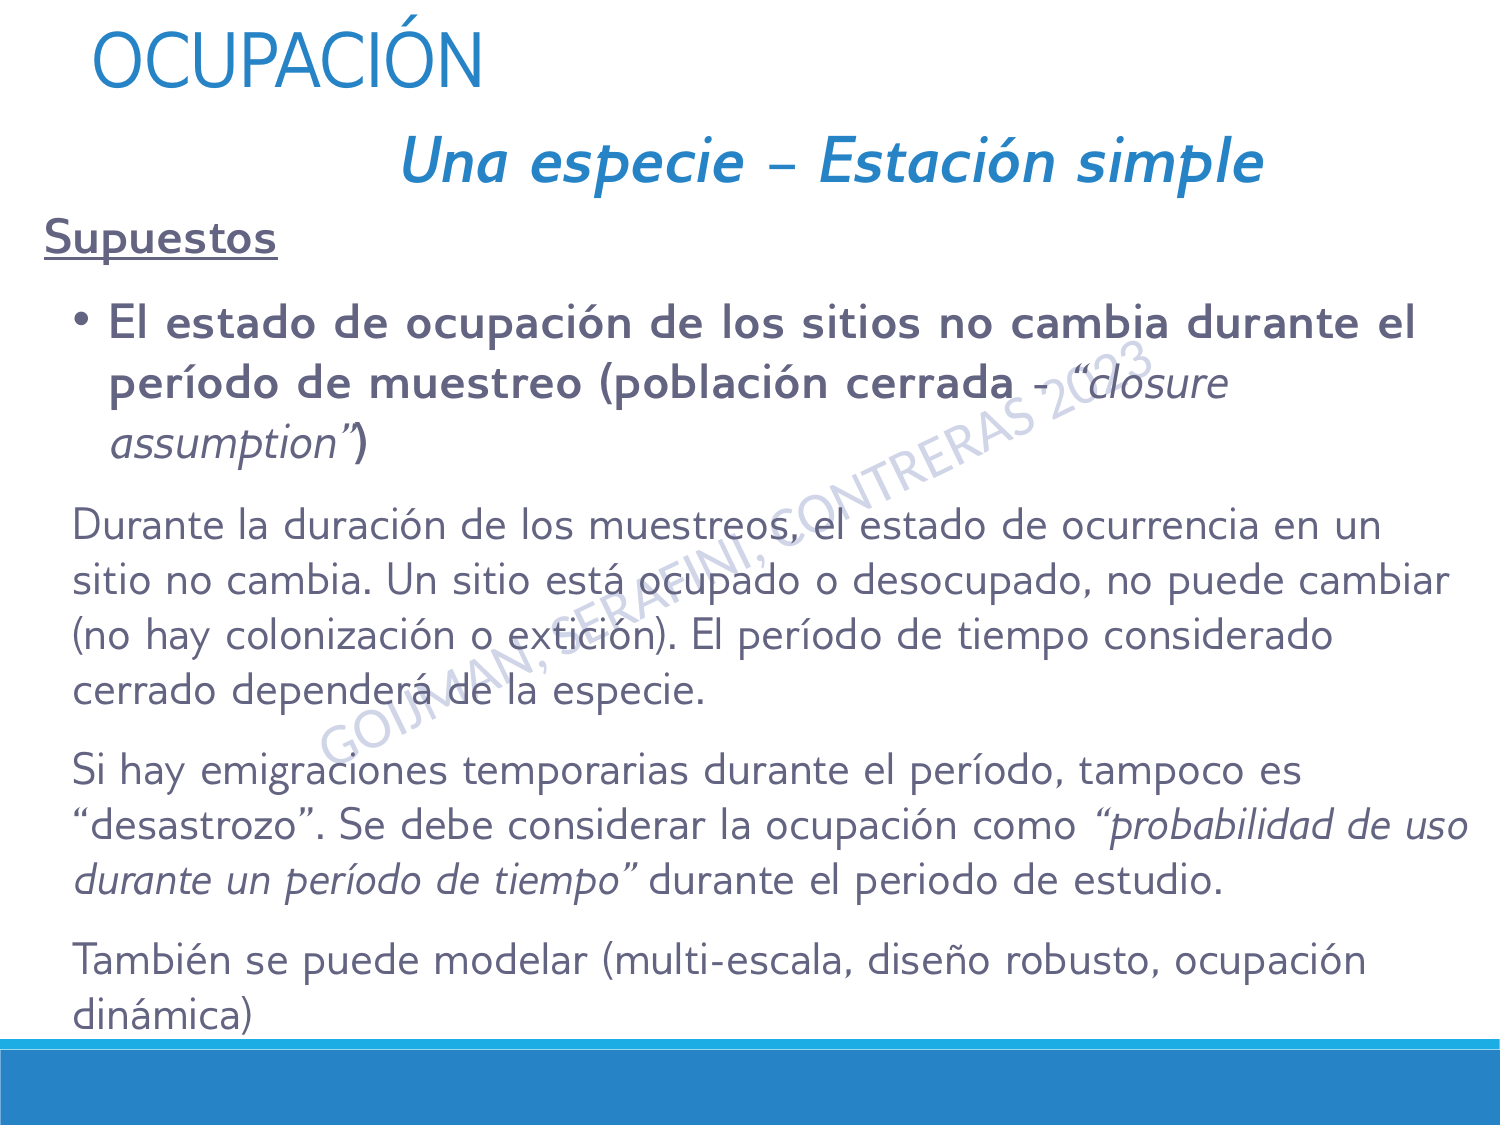

OCUPACIÓN
	Una especie – Estación simple
Supuestos
El estado de ocupación de los sitios no cambia durante el período de muestreo (población cerrada - “closure assumption”)
Durante la duración de los muestreos, el estado de ocurrencia en un sitio no cambia. Un sitio está ocupado o desocupado, no puede cambiar (no hay colonización o extición). El período de tiempo considerado cerrado dependerá de la especie.
Si hay emigraciones temporarias durante el período, tampoco es “desastrozo”. Se debe considerar la ocupación como “probabilidad de uso durante un período de tiempo” durante el periodo de estudio.
También se puede modelar (multi-escala, diseño robusto, ocupación dinámica)